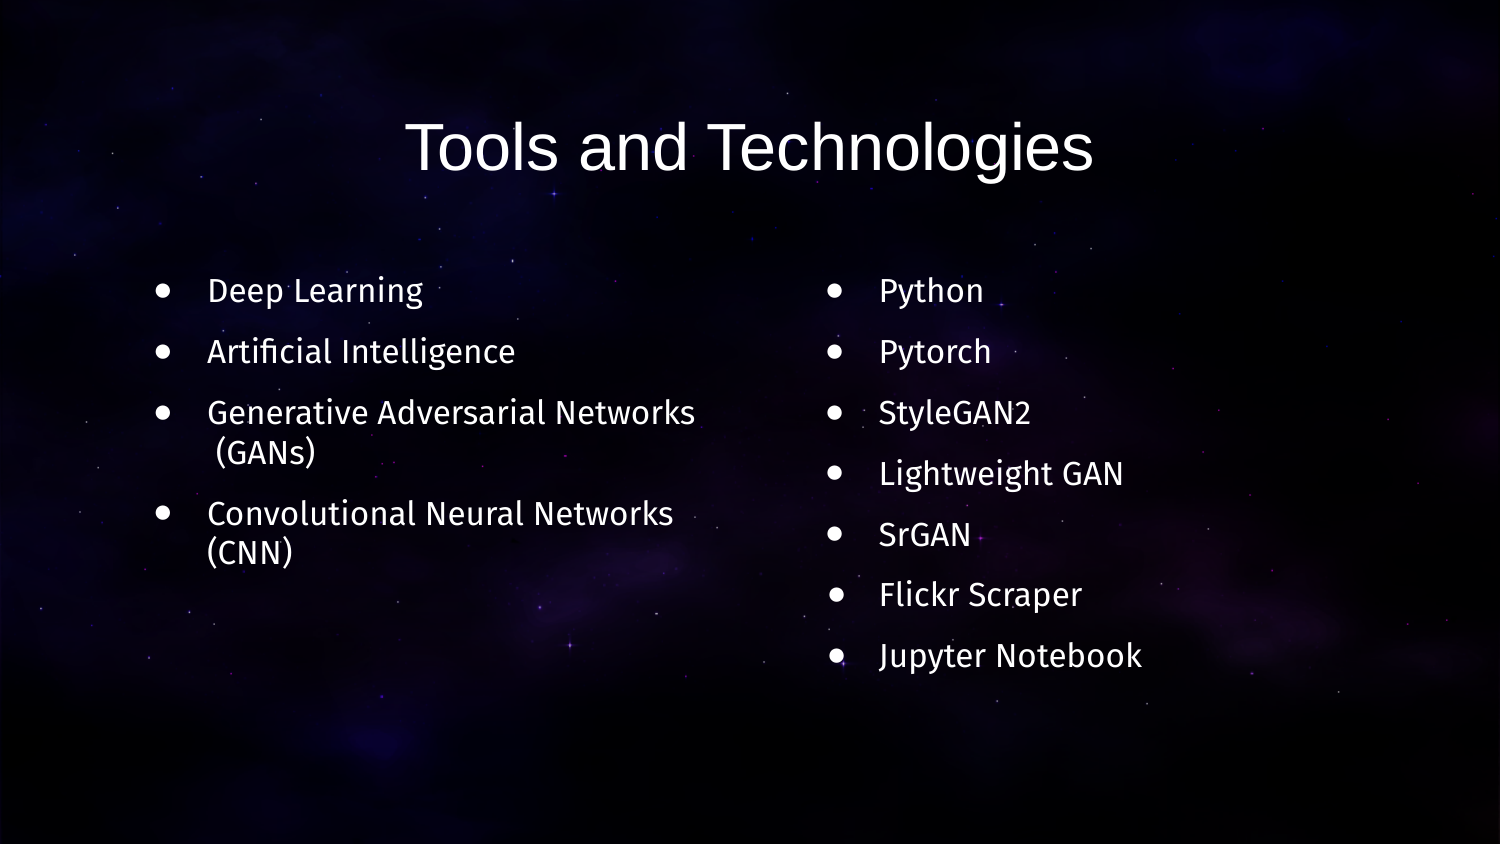

# Tools and Technologies
Deep Learning
Artificial Intelligence
Generative Adversarial Networks  (GANs)
Convolutional Neural Networks (CNN)
Python
Pytorch
StyleGAN2
Lightweight GAN
SrGAN
Flickr Scraper
Jupyter Notebook